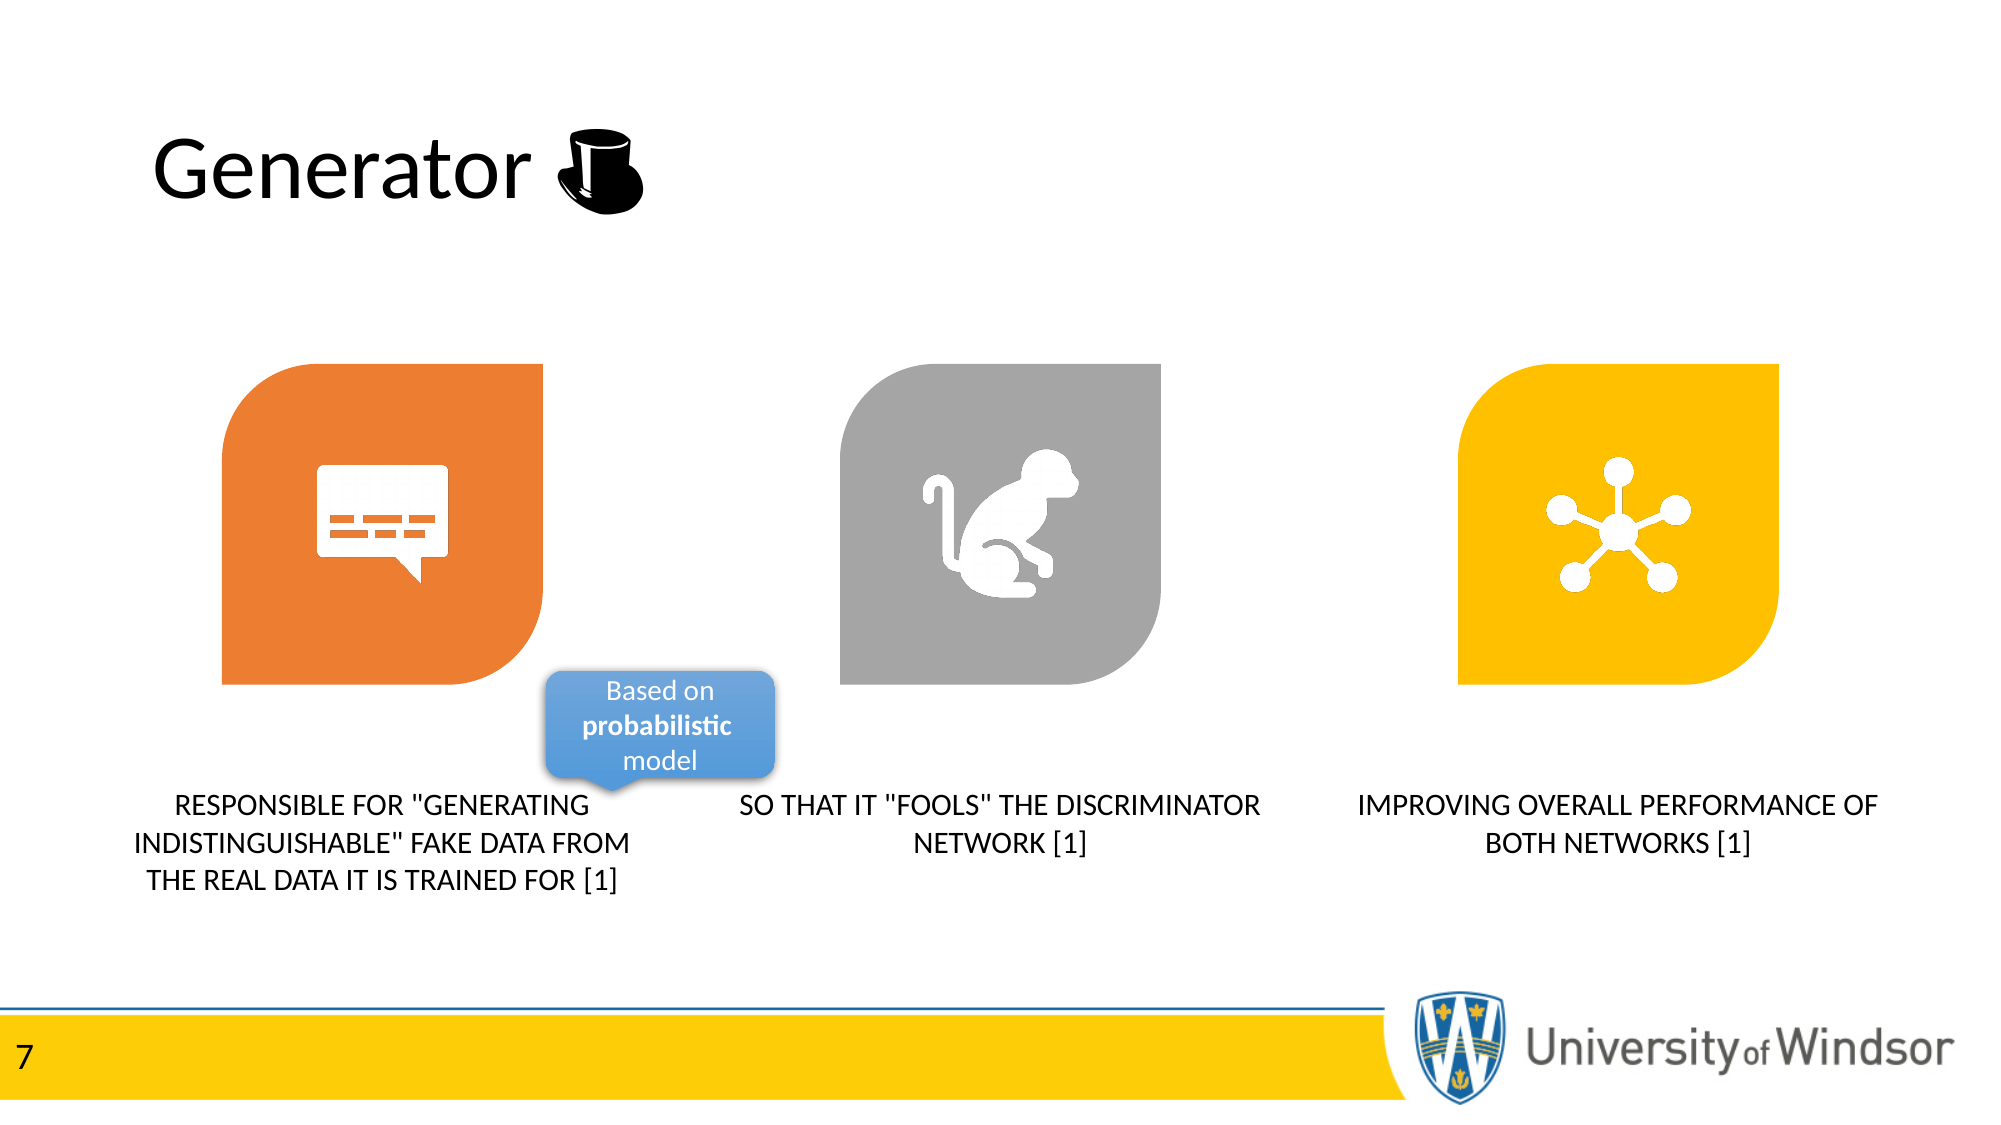

# Generator 🎩
Responsible for "generating indistinguishable" fake data from the real data it is trained for [1]
So that it "fools" the discriminator network [1]
Improving overall performance of both networks [1]
Based on probabilistic
model
7